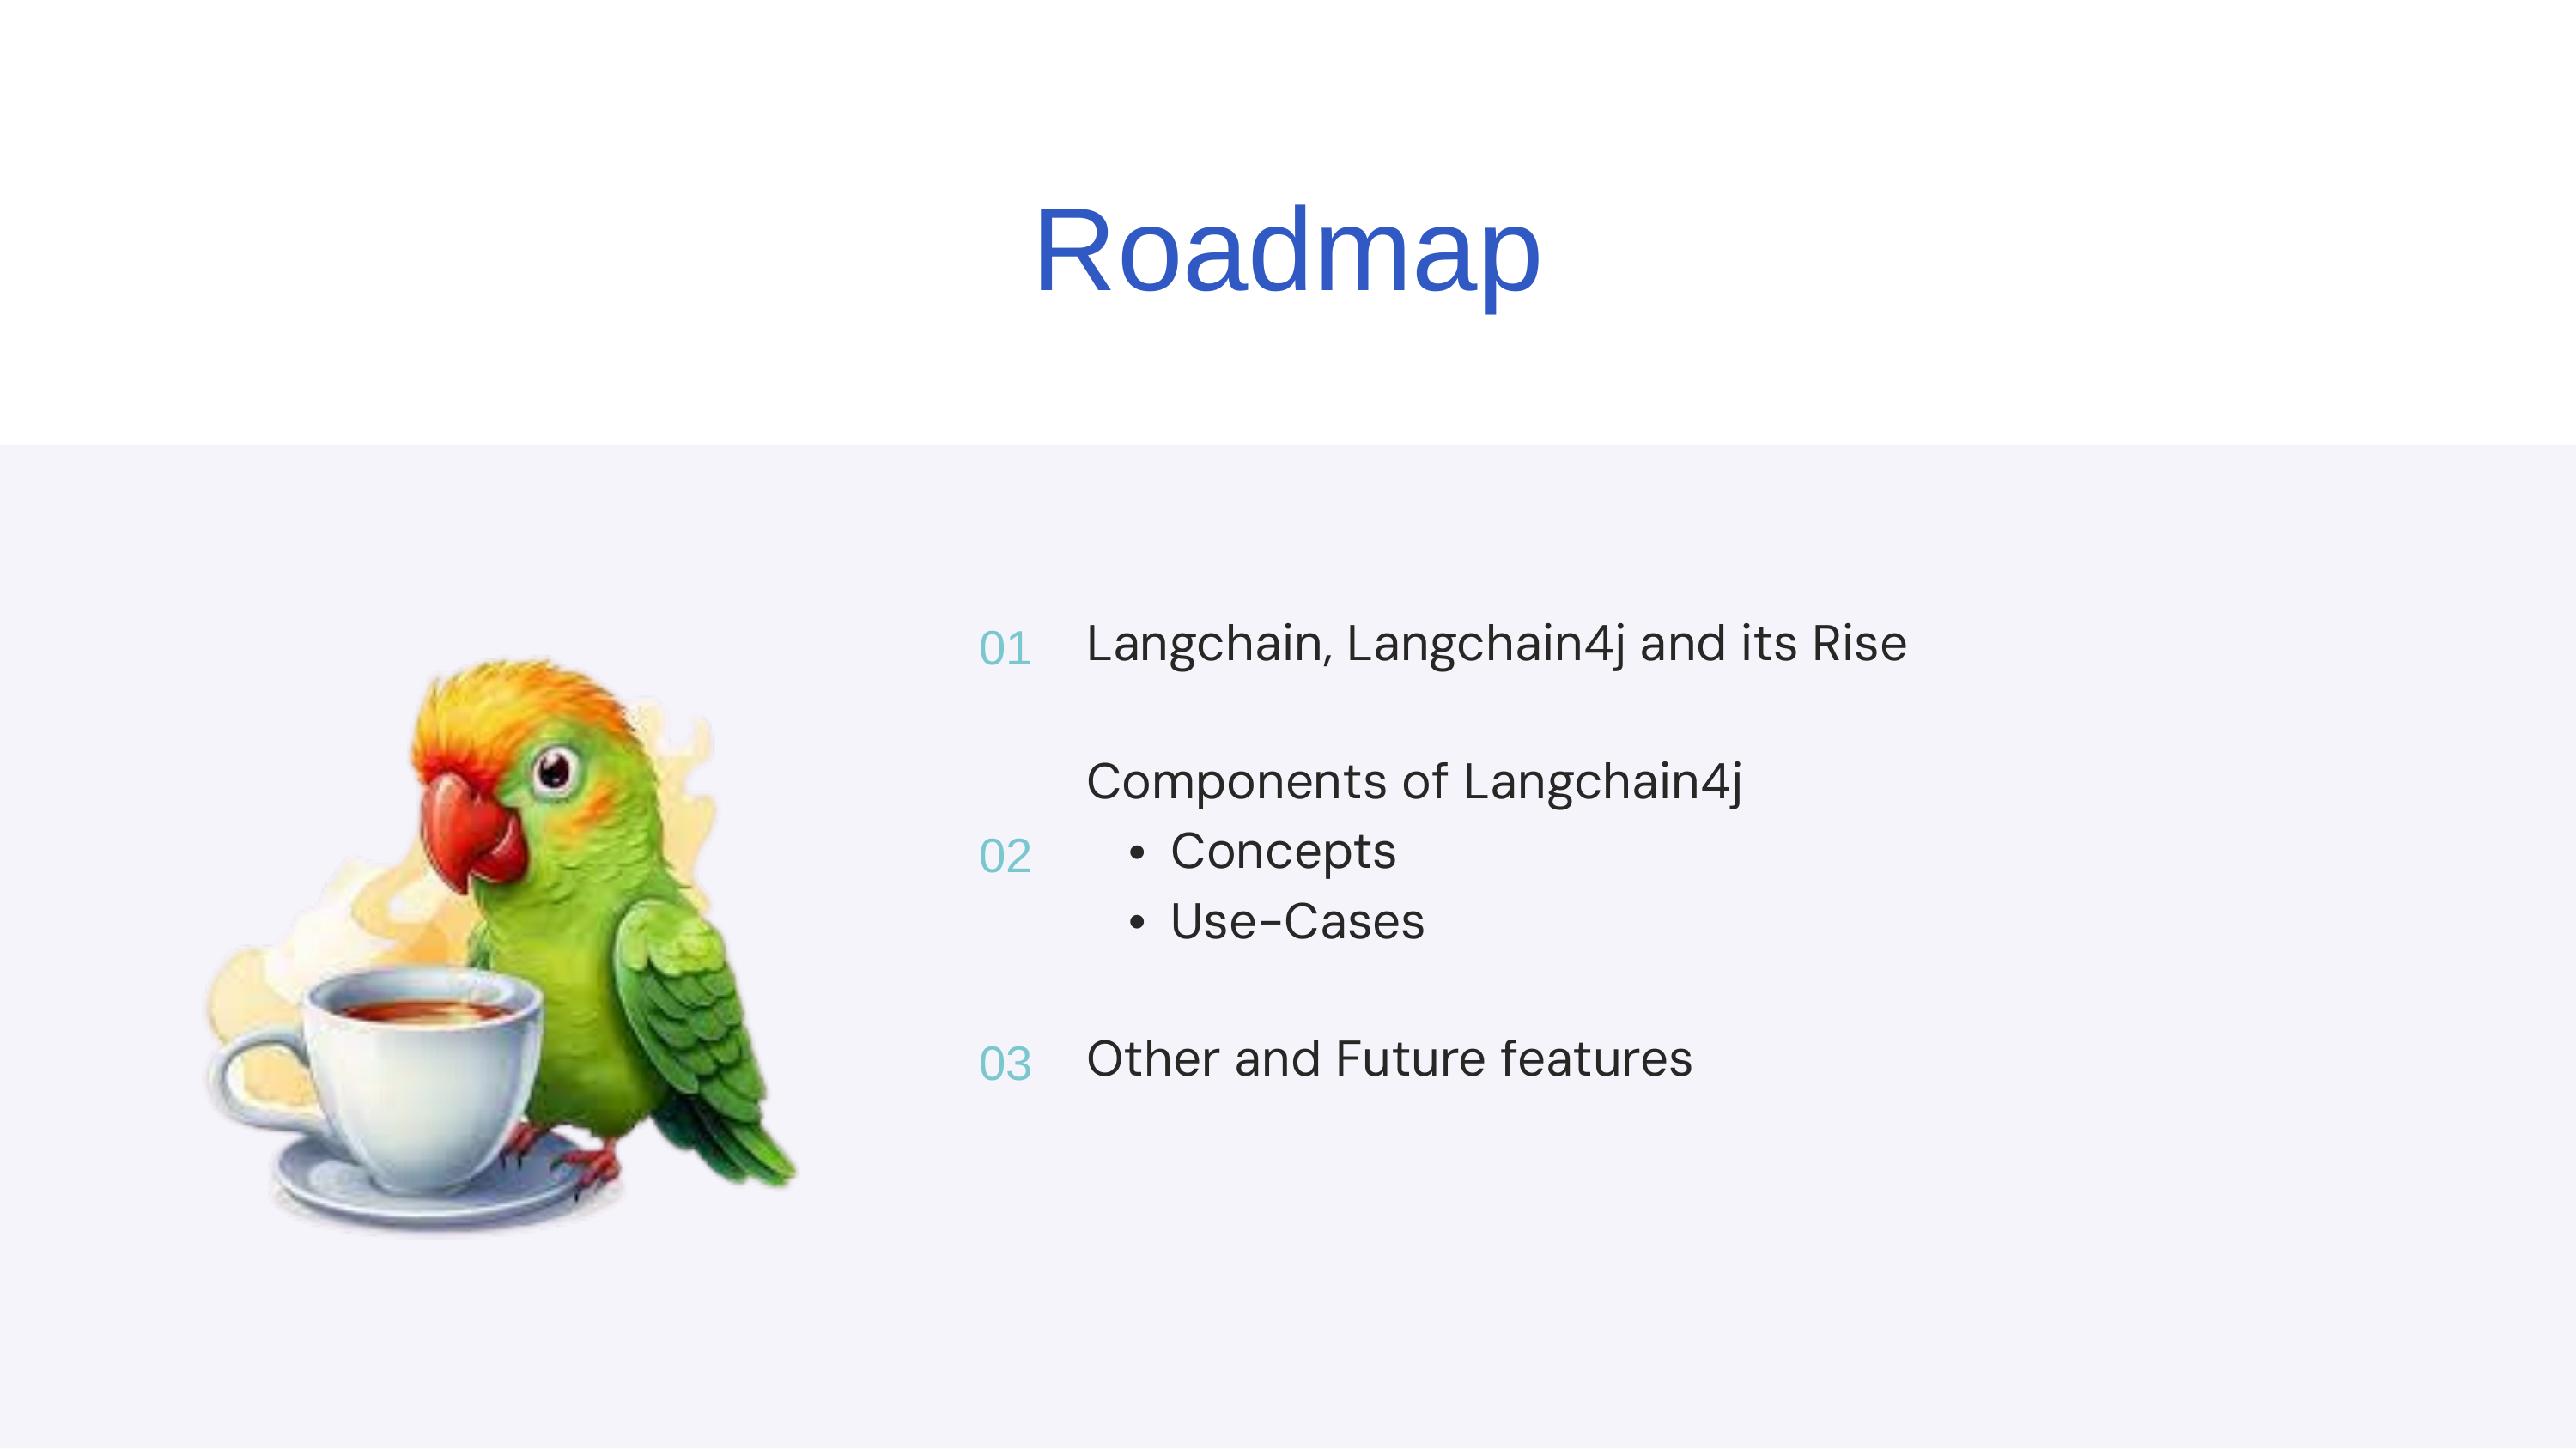

Roadmap

| 01 | Langchain, Langchain4j and its Rise |
| --- | --- |
| 02 | Components of Langchain4j Concepts Use-Cases |
| 03 | Other and Future features |
|  |  |